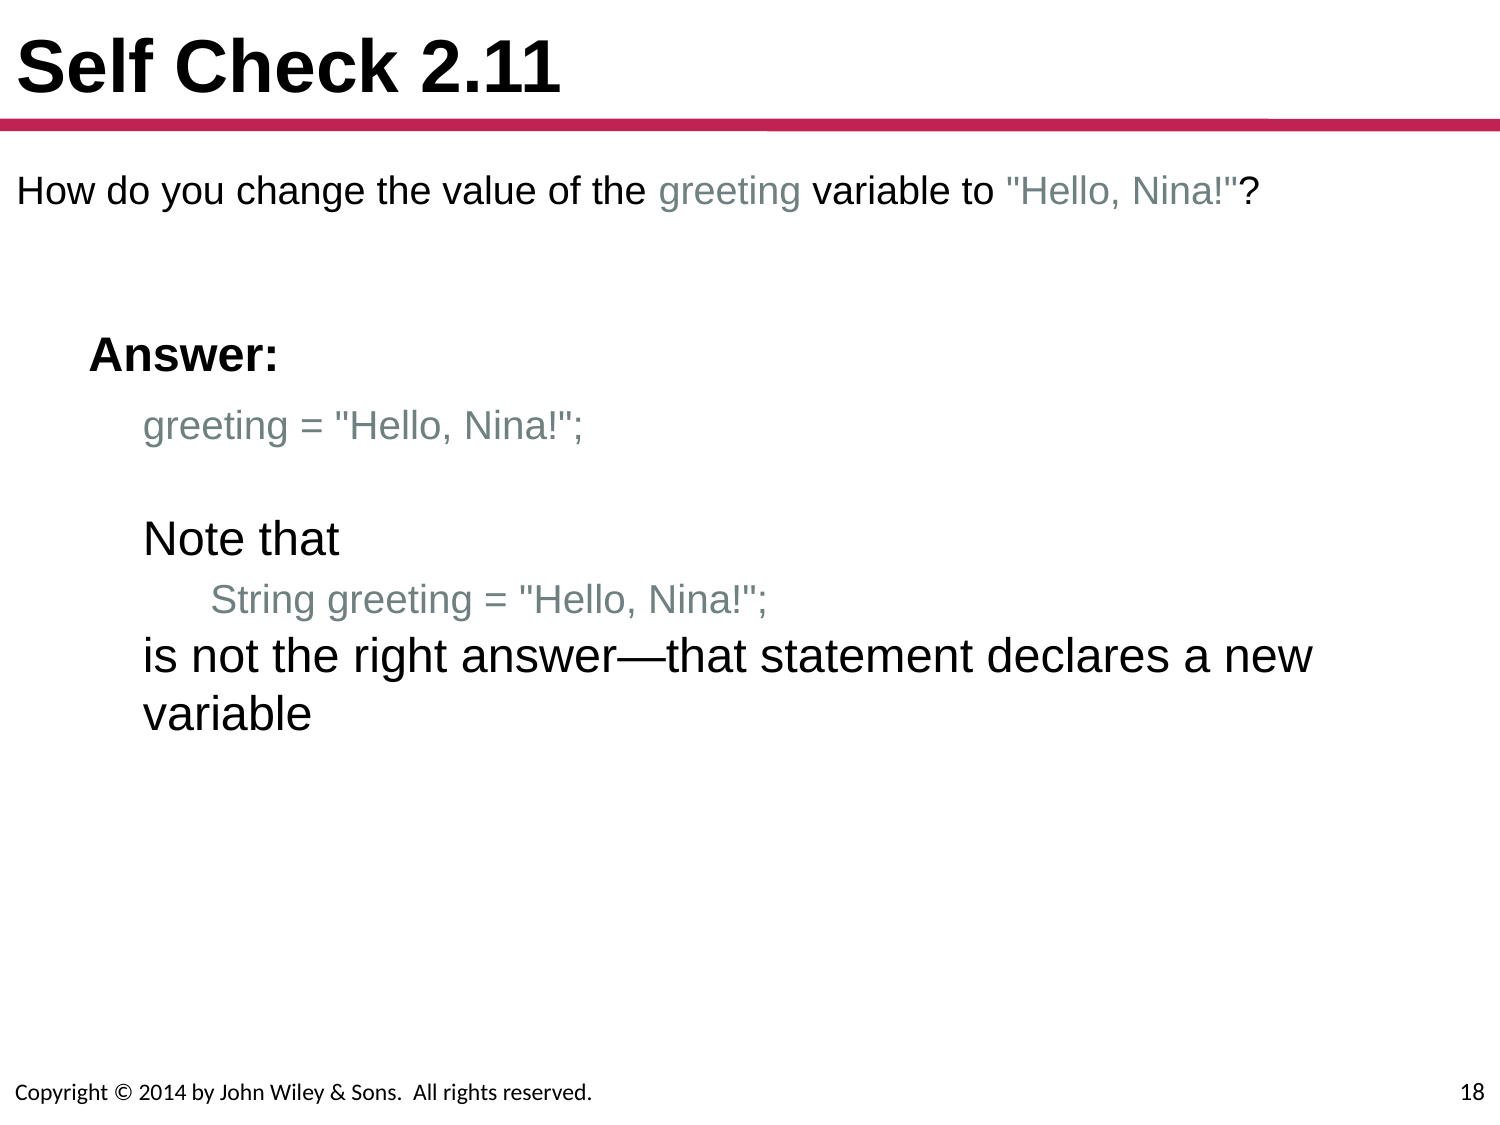

# Self Check 2.11
How do you change the value of the greeting variable to "Hello, Nina!"?
Answer:
	greeting = "Hello, Nina!";
Note that
     String greeting = "Hello, Nina!";
is not the right answer—that statement declares a new variable